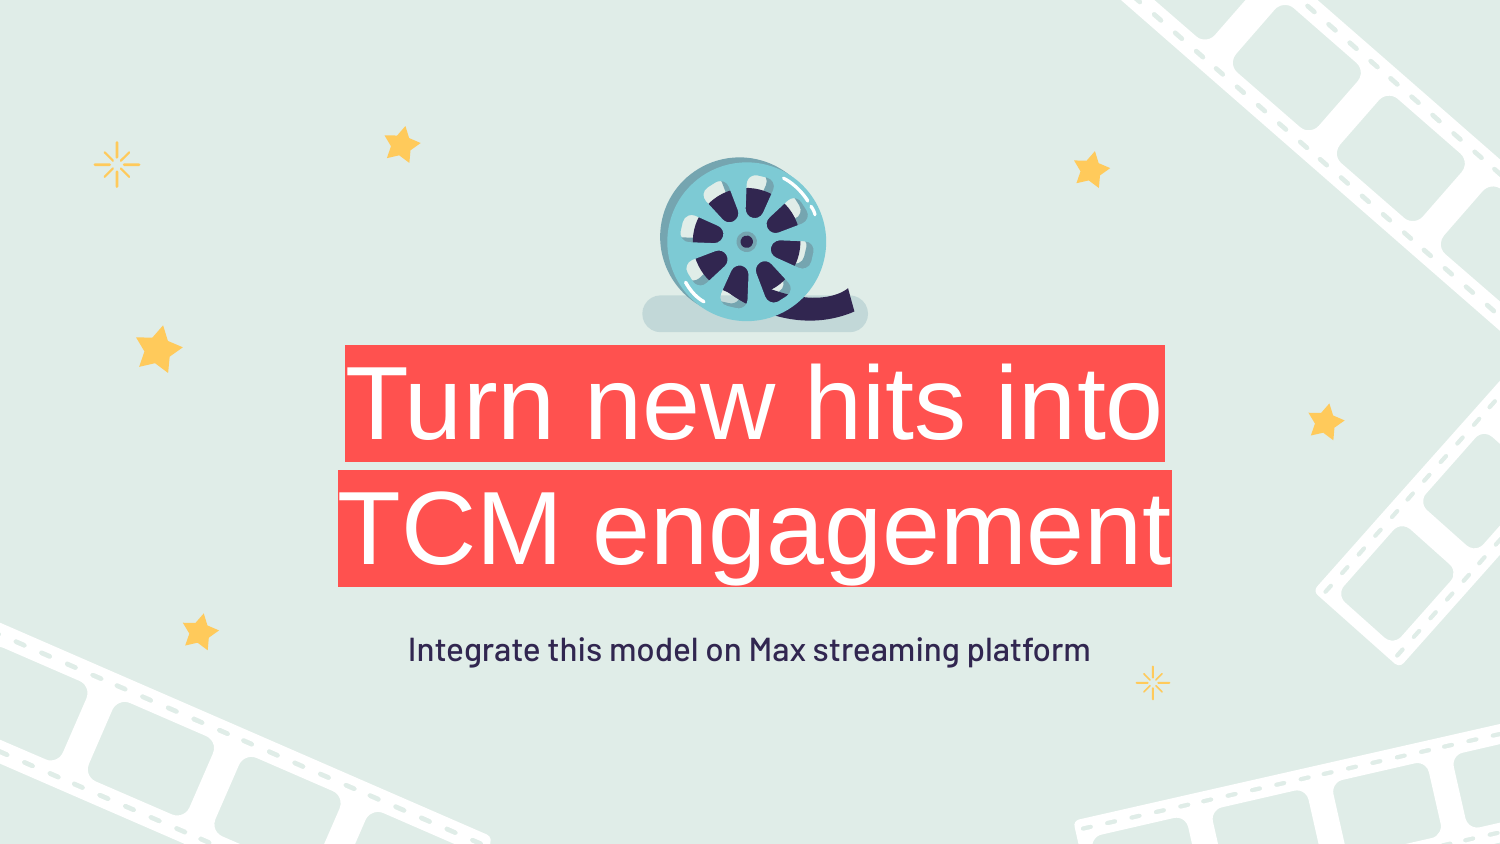

# Turn new hits into TCM engagement

Integrate this model on Max streaming platform